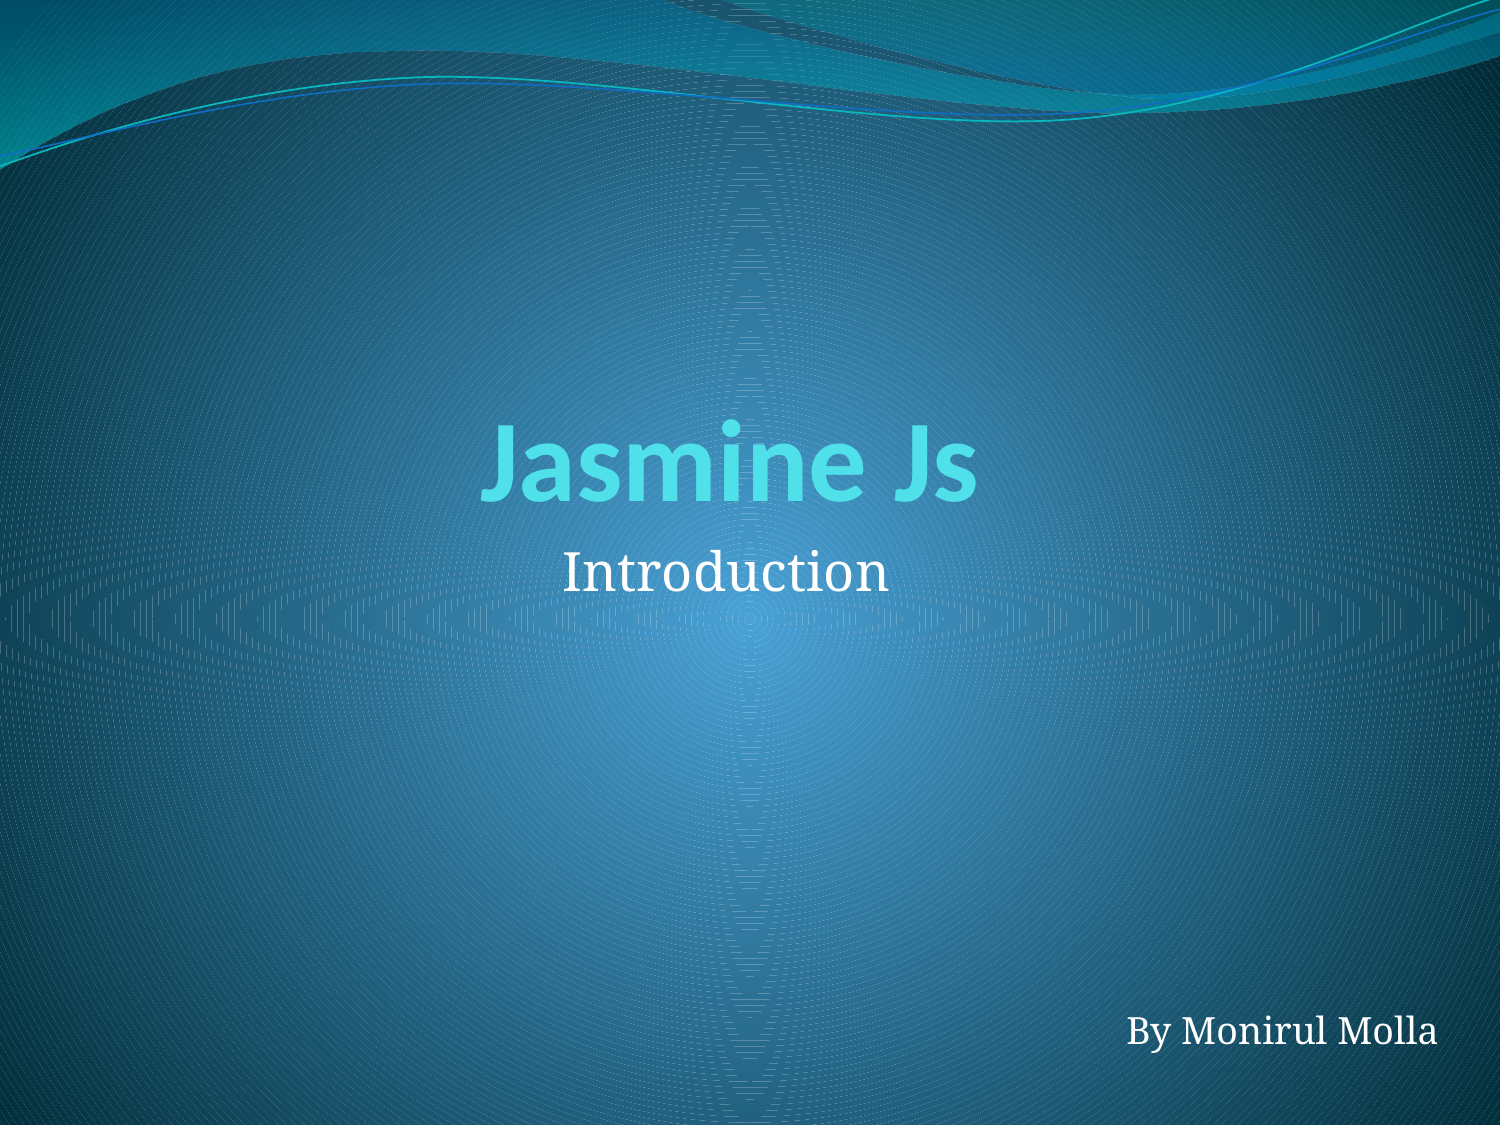

# Jasmine Js
Introduction
By Monirul Molla